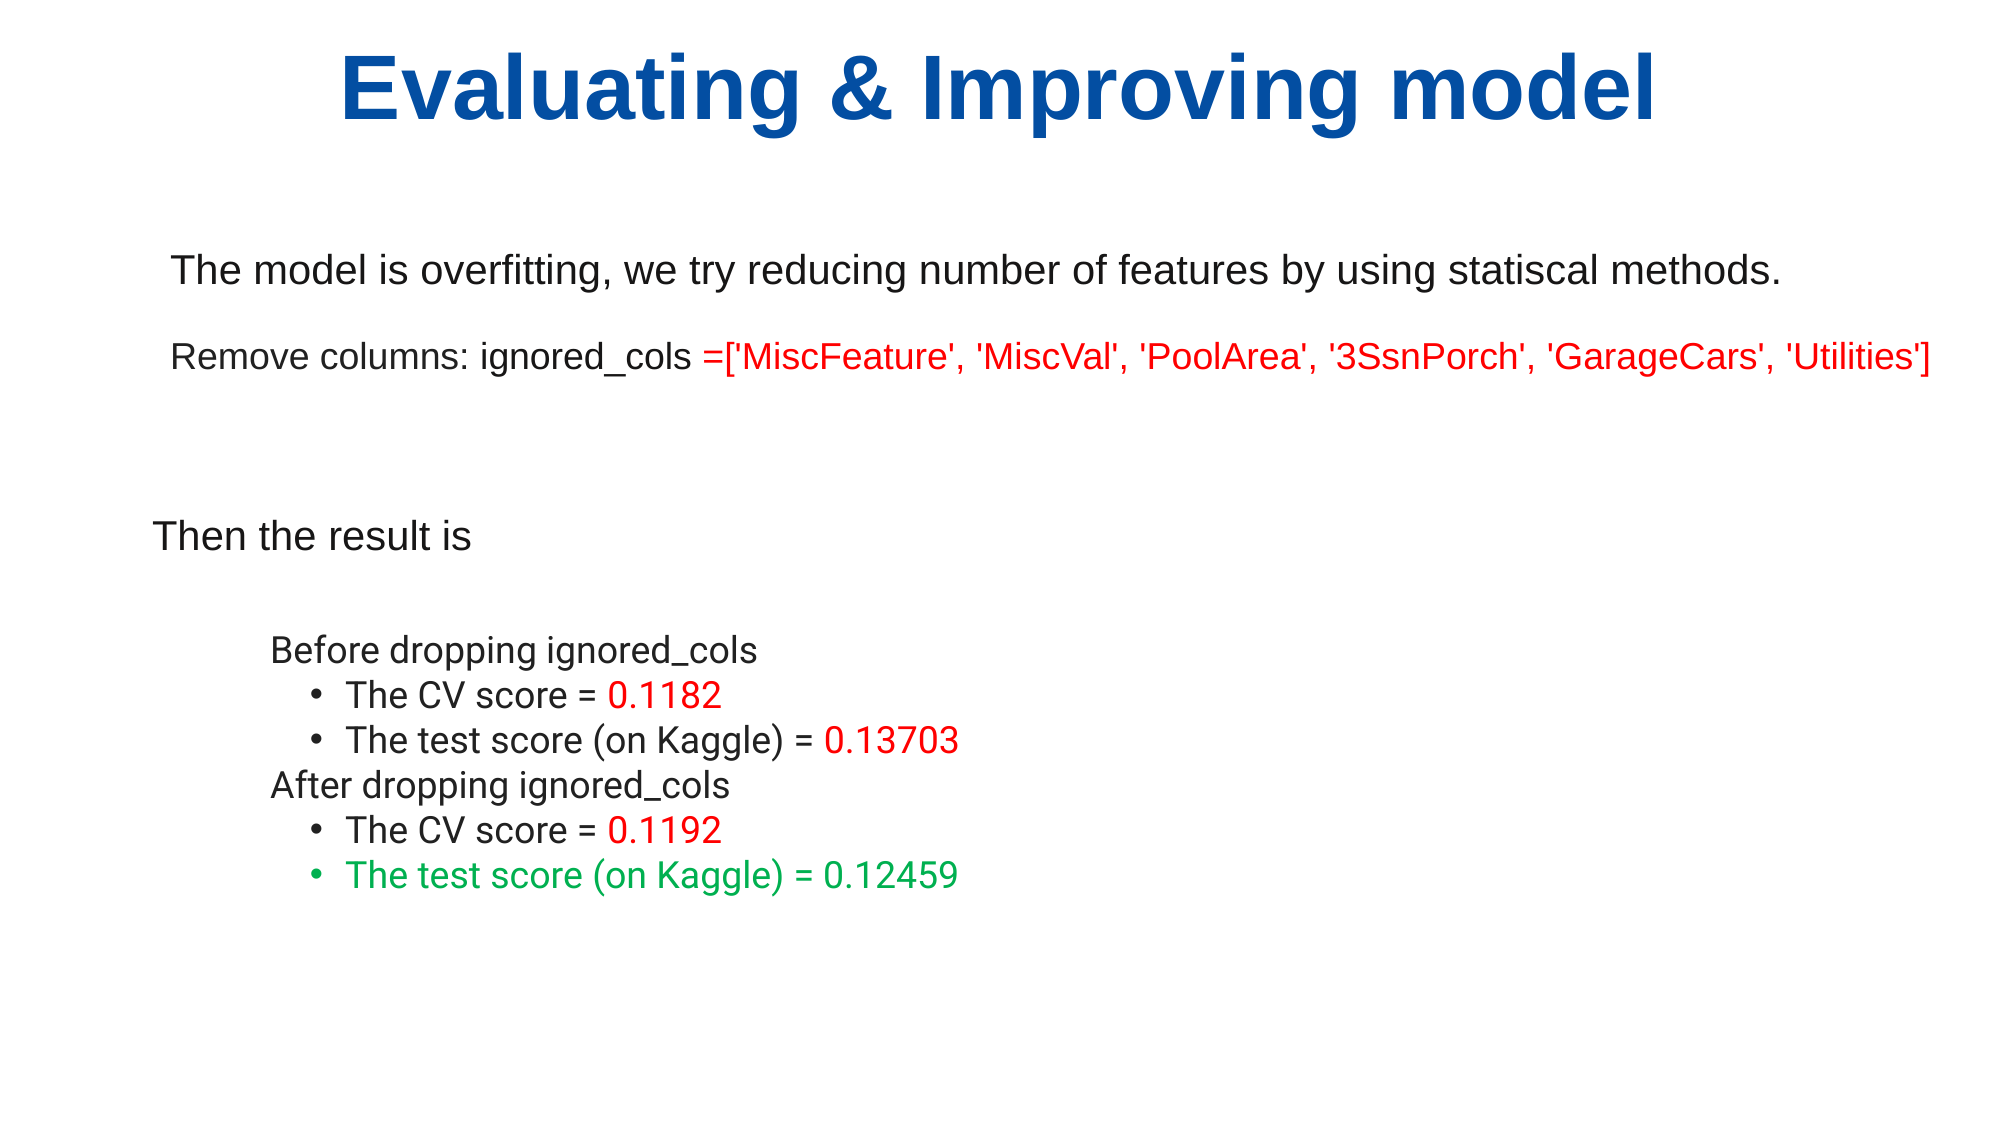

Evaluating & Improving model
The model is overfitting, we try reducing number of features by using statiscal methods.
Remove columns: ignored_cols =['MiscFeature', 'MiscVal', 'PoolArea', '3SsnPorch', 'GarageCars', 'Utilities']
Then the result is
Before dropping ignored_cols
The CV score = 0.1182
The test score (on Kaggle) = 0.13703
After dropping ignored_cols
The CV score = 0.1192
The test score (on Kaggle) = 0.12459
27